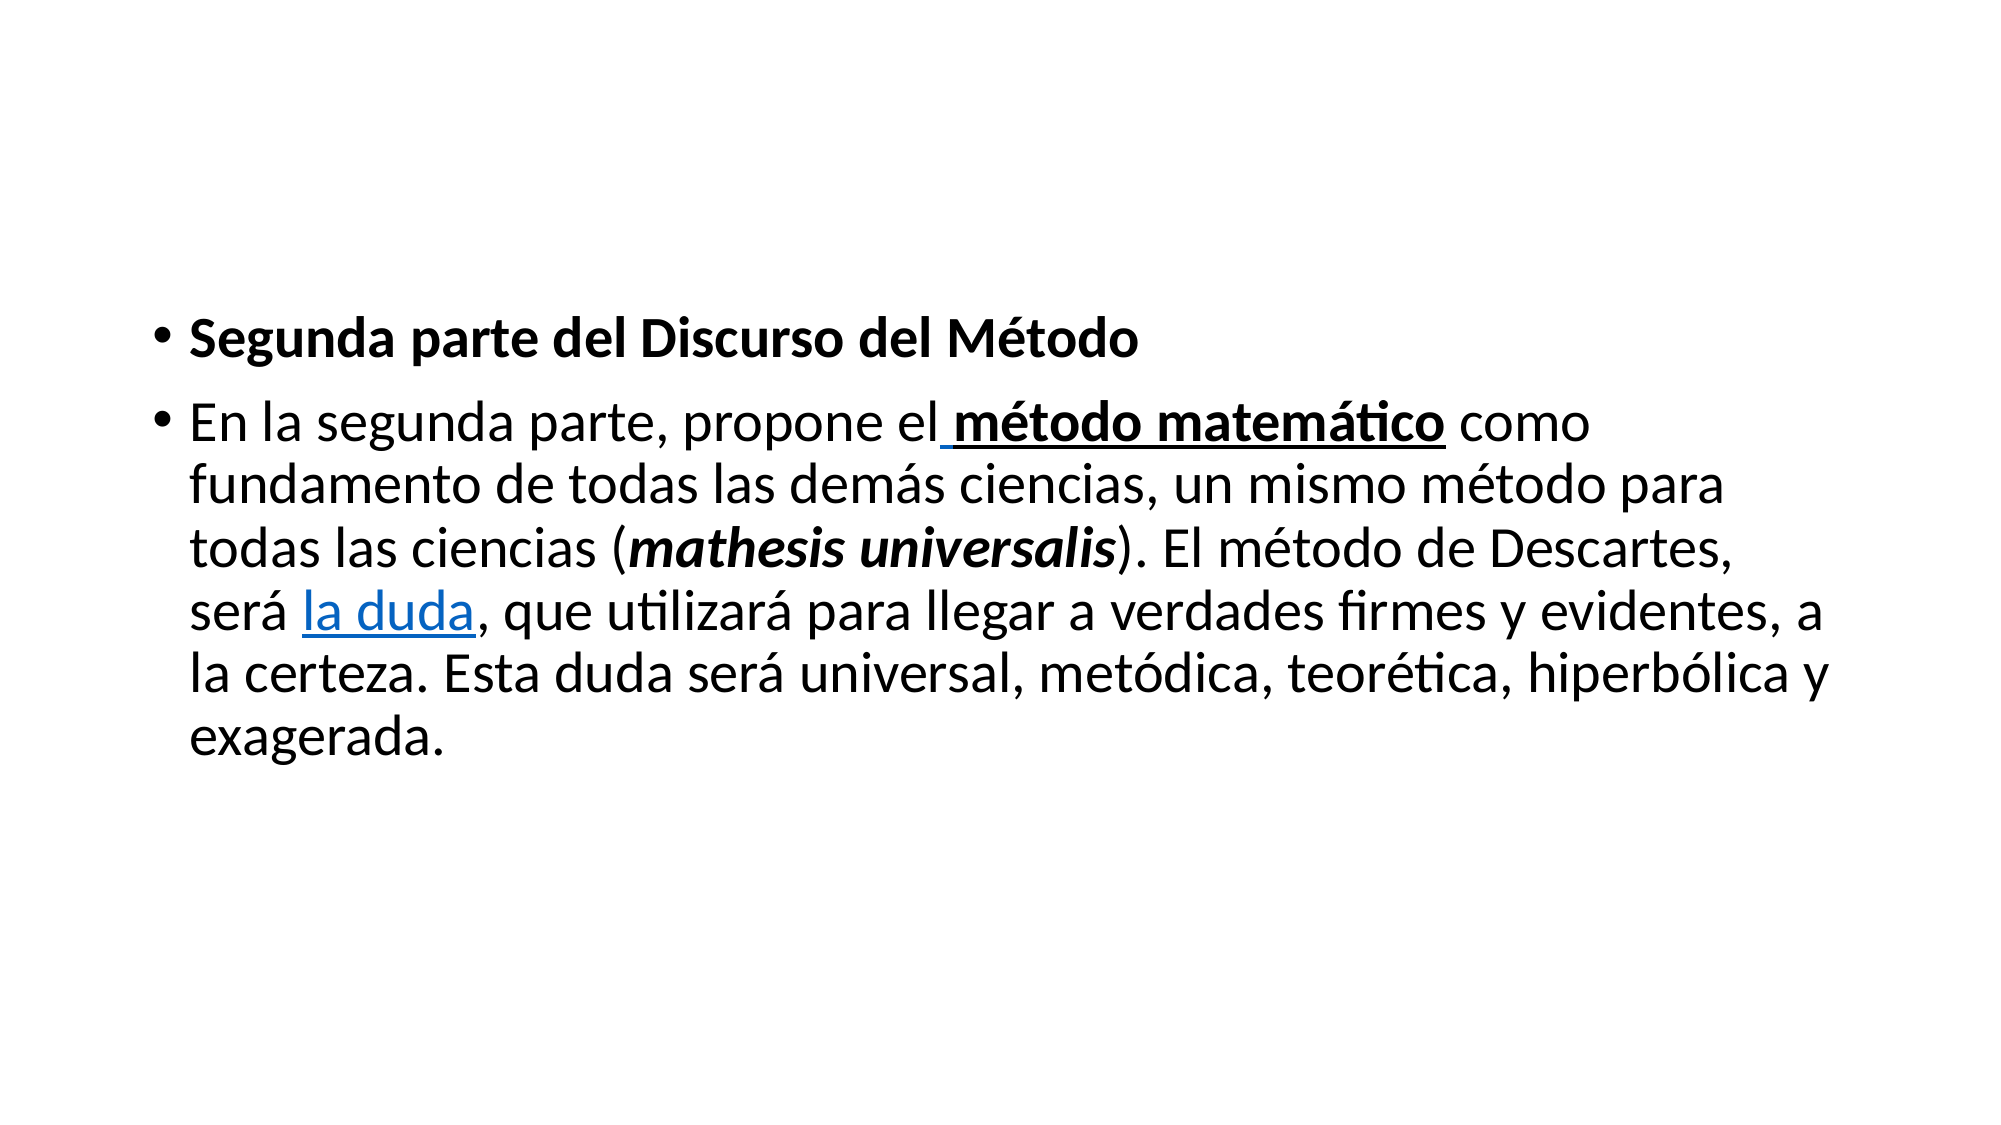

Segunda parte del Discurso del Método
En la segunda parte, propone el método matemático como fundamento de todas las demás ciencias, un mismo método para todas las ciencias (mathesis universalis). El método de Descartes, será la duda, que utilizará para llegar a verdades firmes y evidentes, a la certeza. Esta duda será universal, metódica, teorética, hiperbólica y exagerada.